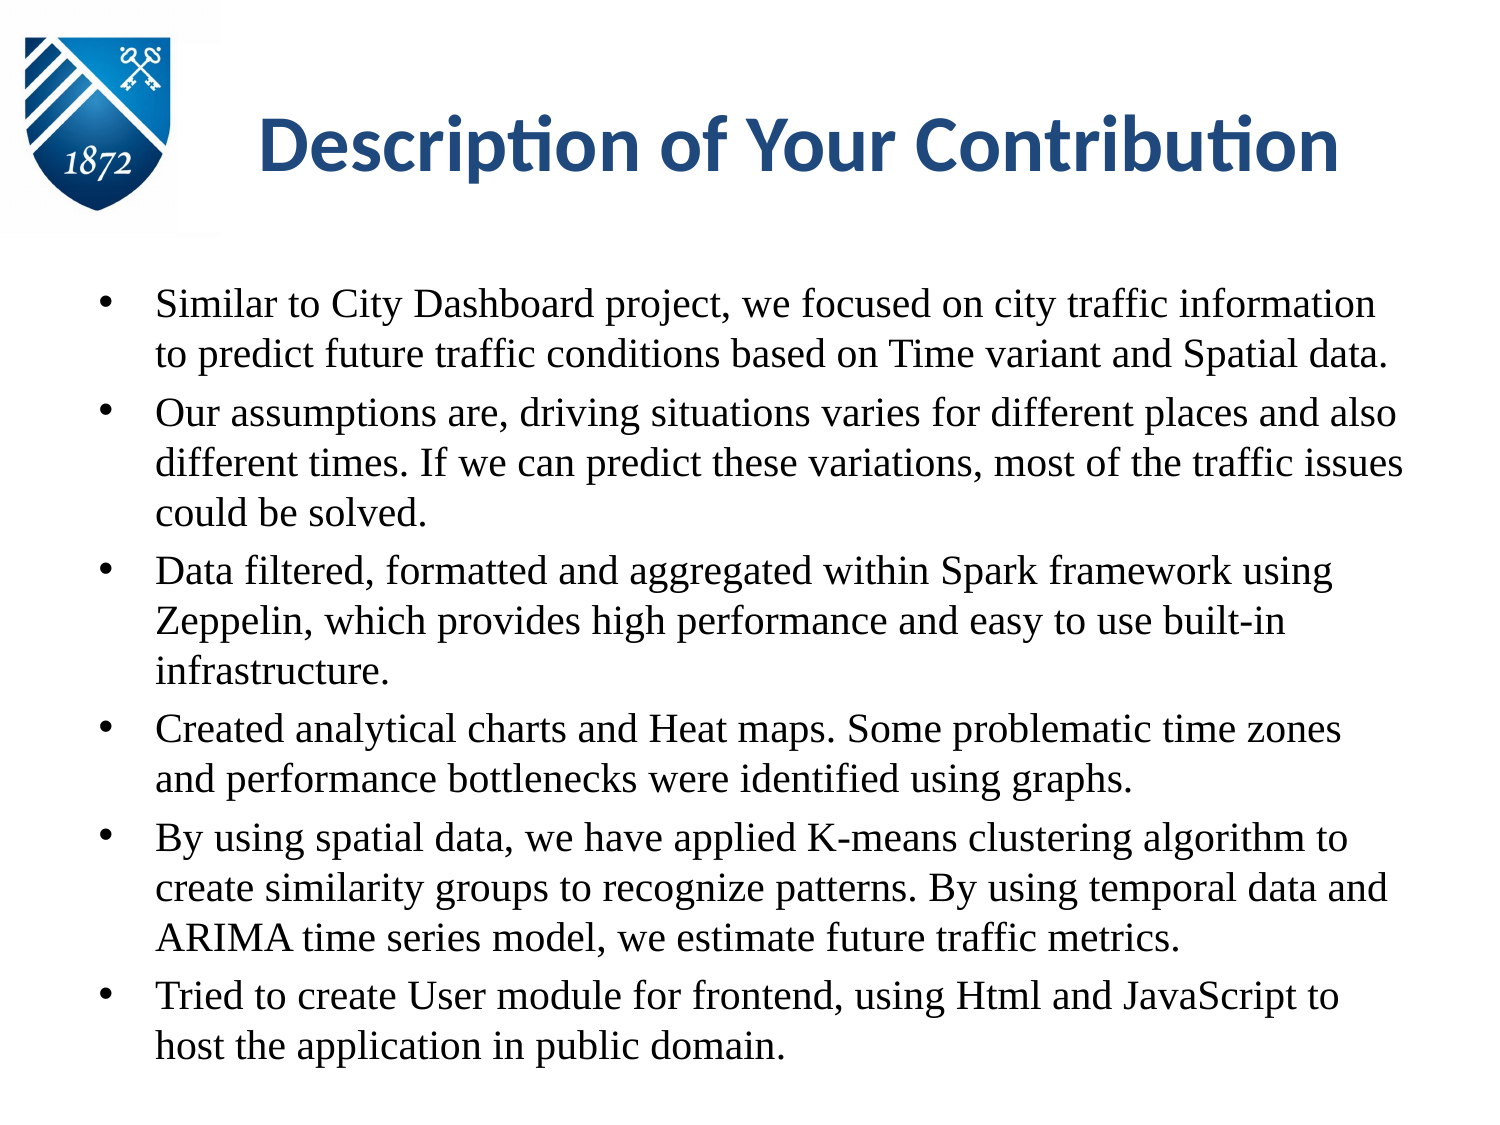

# Description of Your Contribution
Similar to City Dashboard project, we focused on city traffic information to predict future traffic conditions based on Time variant and Spatial data.
Our assumptions are, driving situations varies for different places and also different times. If we can predict these variations, most of the traffic issues could be solved.
Data filtered, formatted and aggregated within Spark framework using Zeppelin, which provides high performance and easy to use built-in infrastructure.
Created analytical charts and Heat maps. Some problematic time zones and performance bottlenecks were identified using graphs.
By using spatial data, we have applied K-means clustering algorithm to create similarity groups to recognize patterns. By using temporal data and ARIMA time series model, we estimate future traffic metrics.
Tried to create User module for frontend, using Html and JavaScript to host the application in public domain.